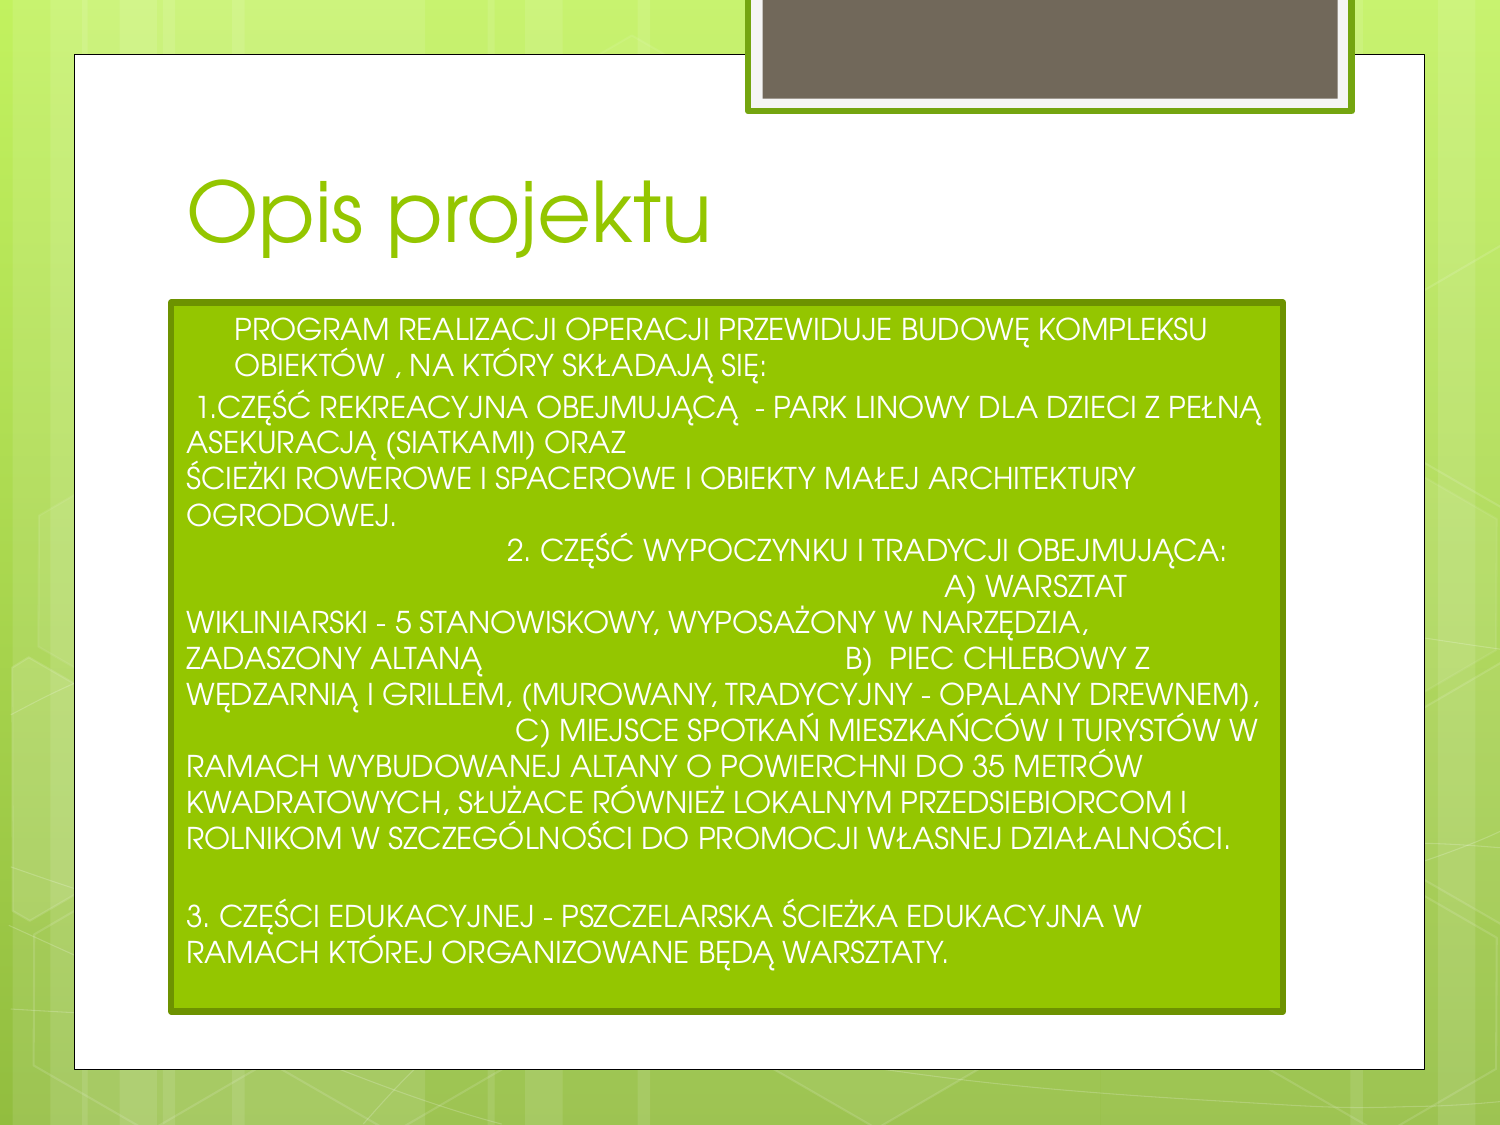

# Opis projektu
PROGRAM REALIZACJI OPERACJI PRZEWIDUJE BUDOWĘ KOMPLEKSU OBIEKTÓW , NA KTÓRY SKŁADAJĄ SIĘ:
 1.CZĘŚĆ REKREACYJNA OBEJMUJĄCĄ  - PARK LINOWY DLA DZIECI Z PEŁNĄ ASEKURACJĄ (SIATKAMI) ORAZ                                                                            ŚCIEŻKI ROWEROWE I SPACEROWE I OBIEKTY MAŁEJ ARCHITEKTURY OGRODOWEJ.                                                                                                                                                 2. CZĘŚĆ WYPOCZYNKU I TRADYCJI OBEJMUJĄCA:                                                                                                 A) WARSZTAT WIKLINIARSKI - 5 STANOWISKOWY, WYPOSAŻONY W NARZĘDZIA,  ZADASZONY ALTANĄ                                            B)  PIEC CHLEBOWY Z WĘDZARNIĄ I GRILLEM, (MUROWANY, TRADYCYJNY - OPALANY DREWNEM),                                         C) MIEJSCE SPOTKAŃ MIESZKAŃCÓW I TURYSTÓW W RAMACH WYBUDOWANEJ ALTANY O POWIERCHNI DO 35 METRÓW KWADRATOWYCH, SŁUŻACE RÓWNIEŻ LOKALNYM PRZEDSIEBIORCOM I ROLNIKOM W SZCZEGÓLNOŚCI DO PROMOCJI WŁASNEJ DZIAŁALNOŚCI.
3. CZĘŚCI EDUKACYJNEJ - PSZCZELARSKA ŚCIEŻKA EDUKACYJNA W RAMACH KTÓREJ ORGANIZOWANE BĘDĄ WARSZTATY.